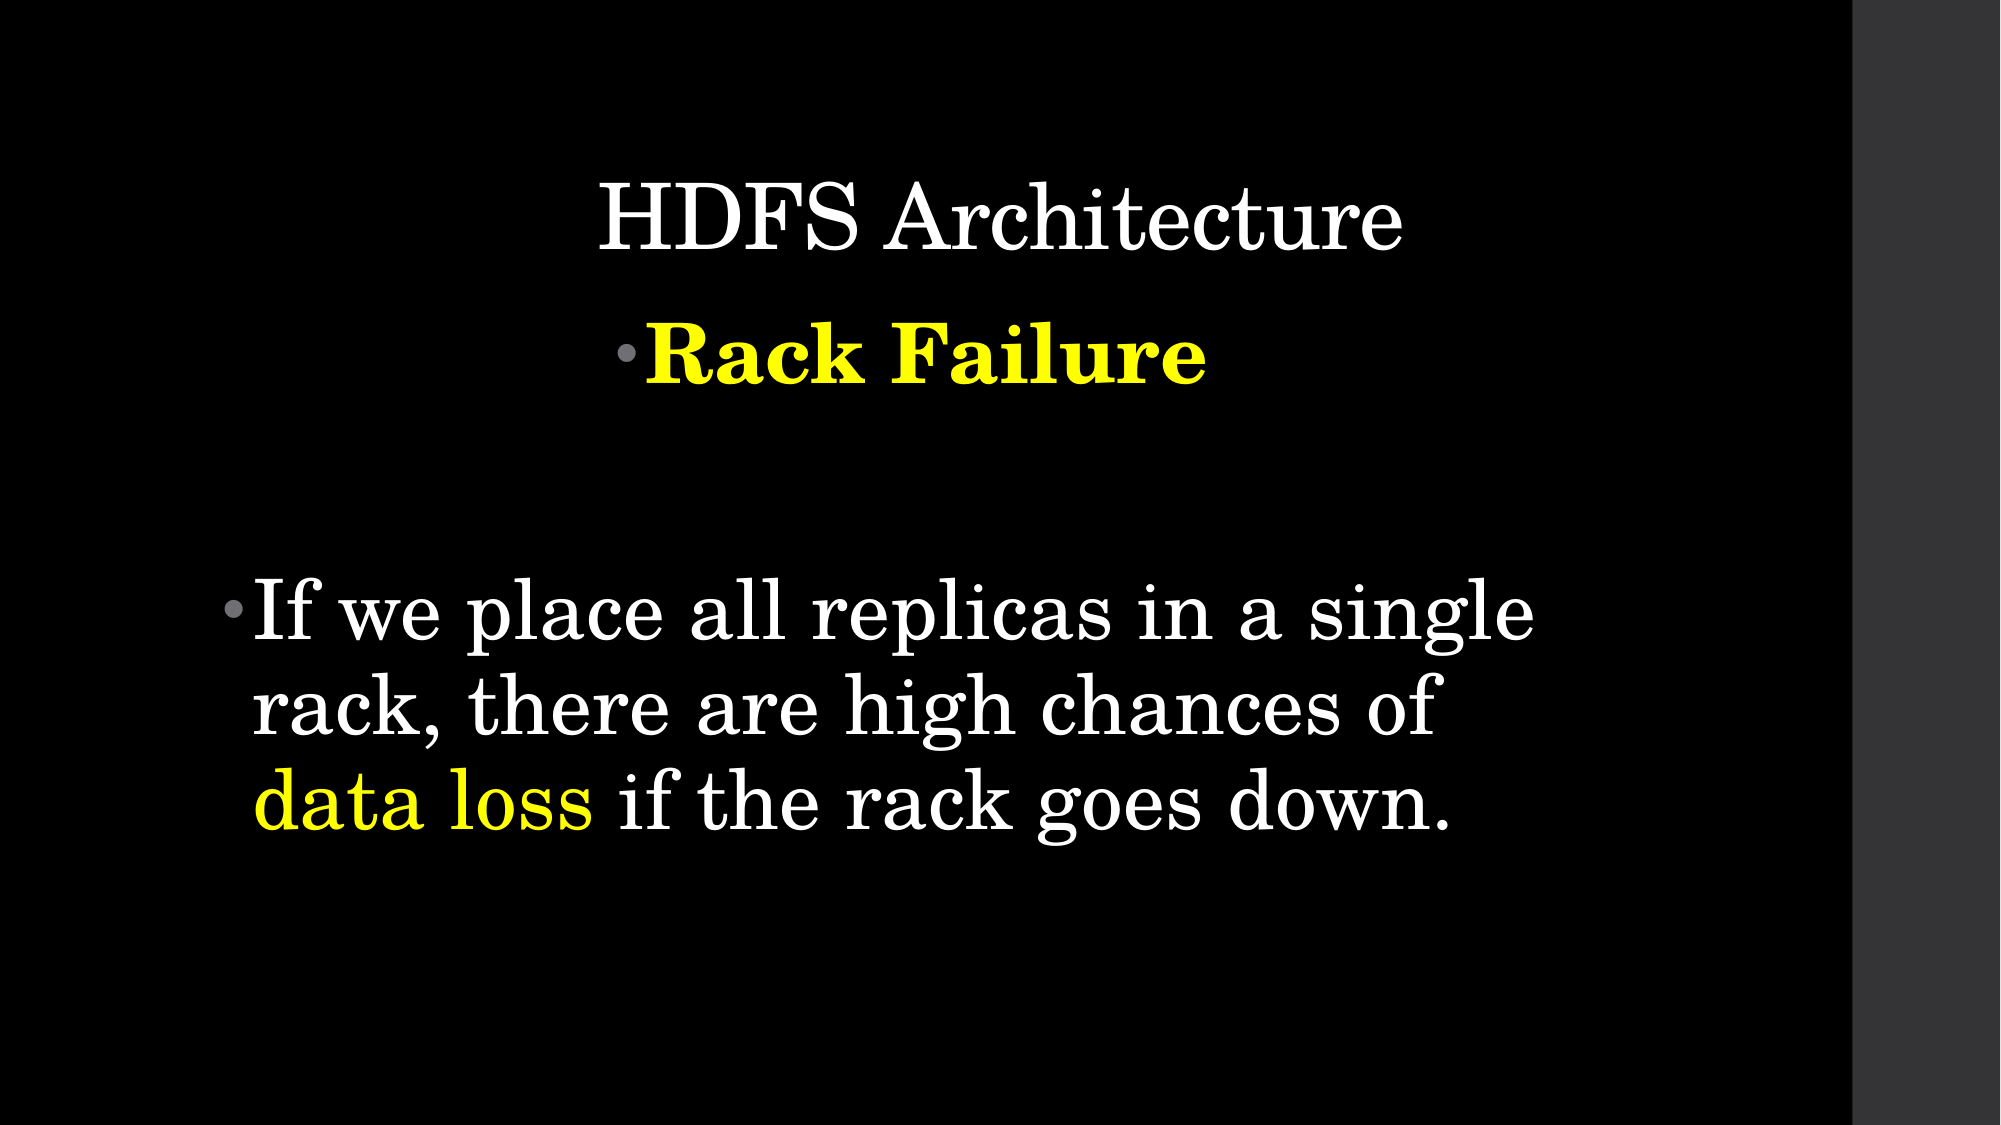

# HDFS Architecture
Rack Failure

If we place all replicas in a single rack, there are high chances of data loss if the rack goes down.